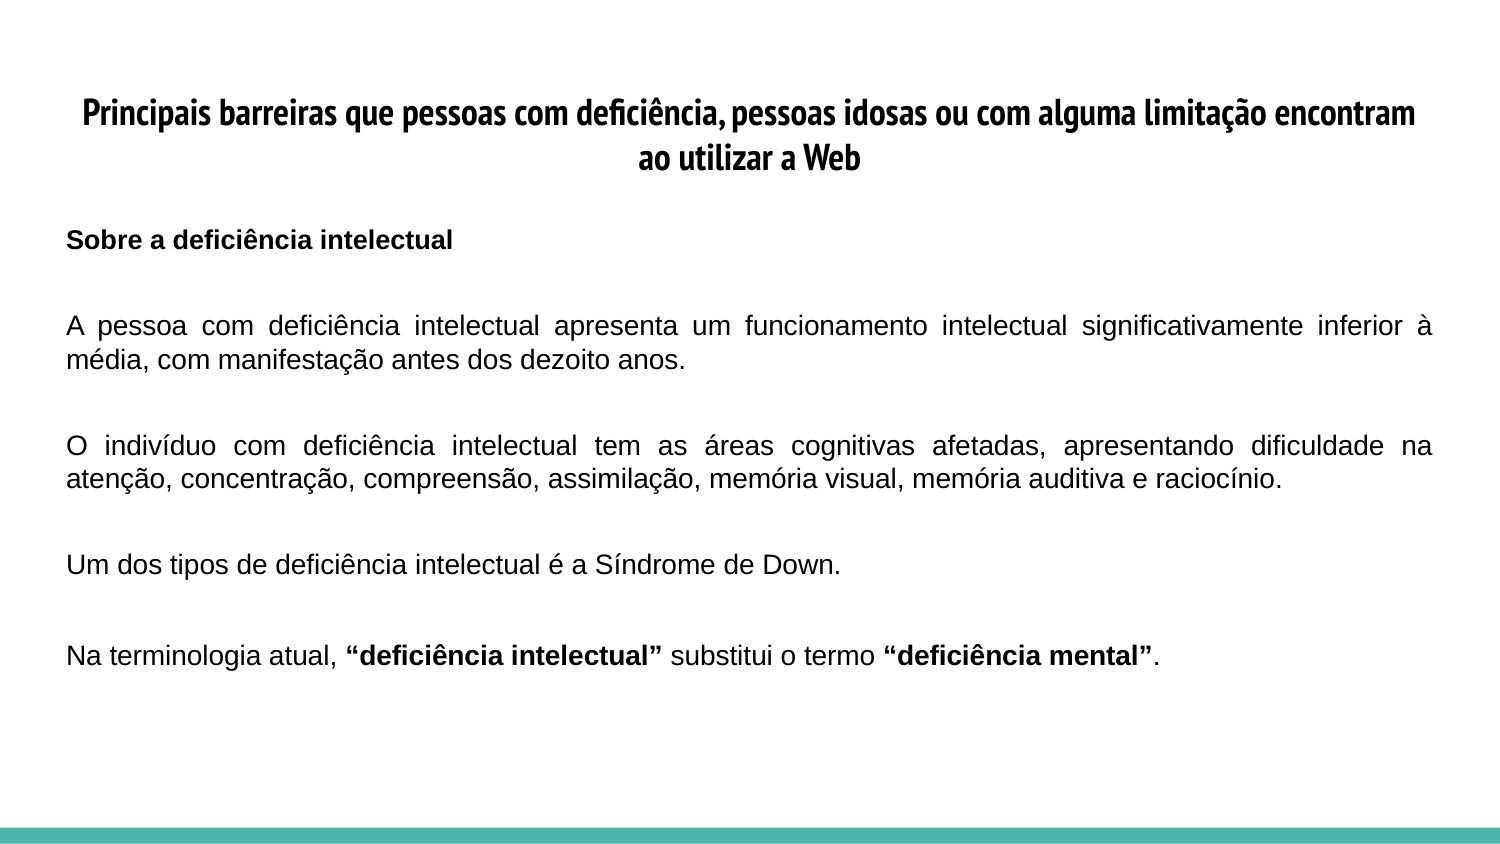

# Principais barreiras que pessoas com deficiência, pessoas idosas ou com alguma limitação encontram ao utilizar a Web
Sobre a deficiência intelectual
A pessoa com deficiência intelectual apresenta um funcionamento intelectual significativamente inferior à média, com manifestação antes dos dezoito anos.
O indivíduo com deficiência intelectual tem as áreas cognitivas afetadas, apresentando dificuldade na atenção, concentração, compreensão, assimilação, memória visual, memória auditiva e raciocínio.
Um dos tipos de deficiência intelectual é a Síndrome de Down.
Na terminologia atual, “deficiência intelectual” substitui o termo “deficiência mental”.